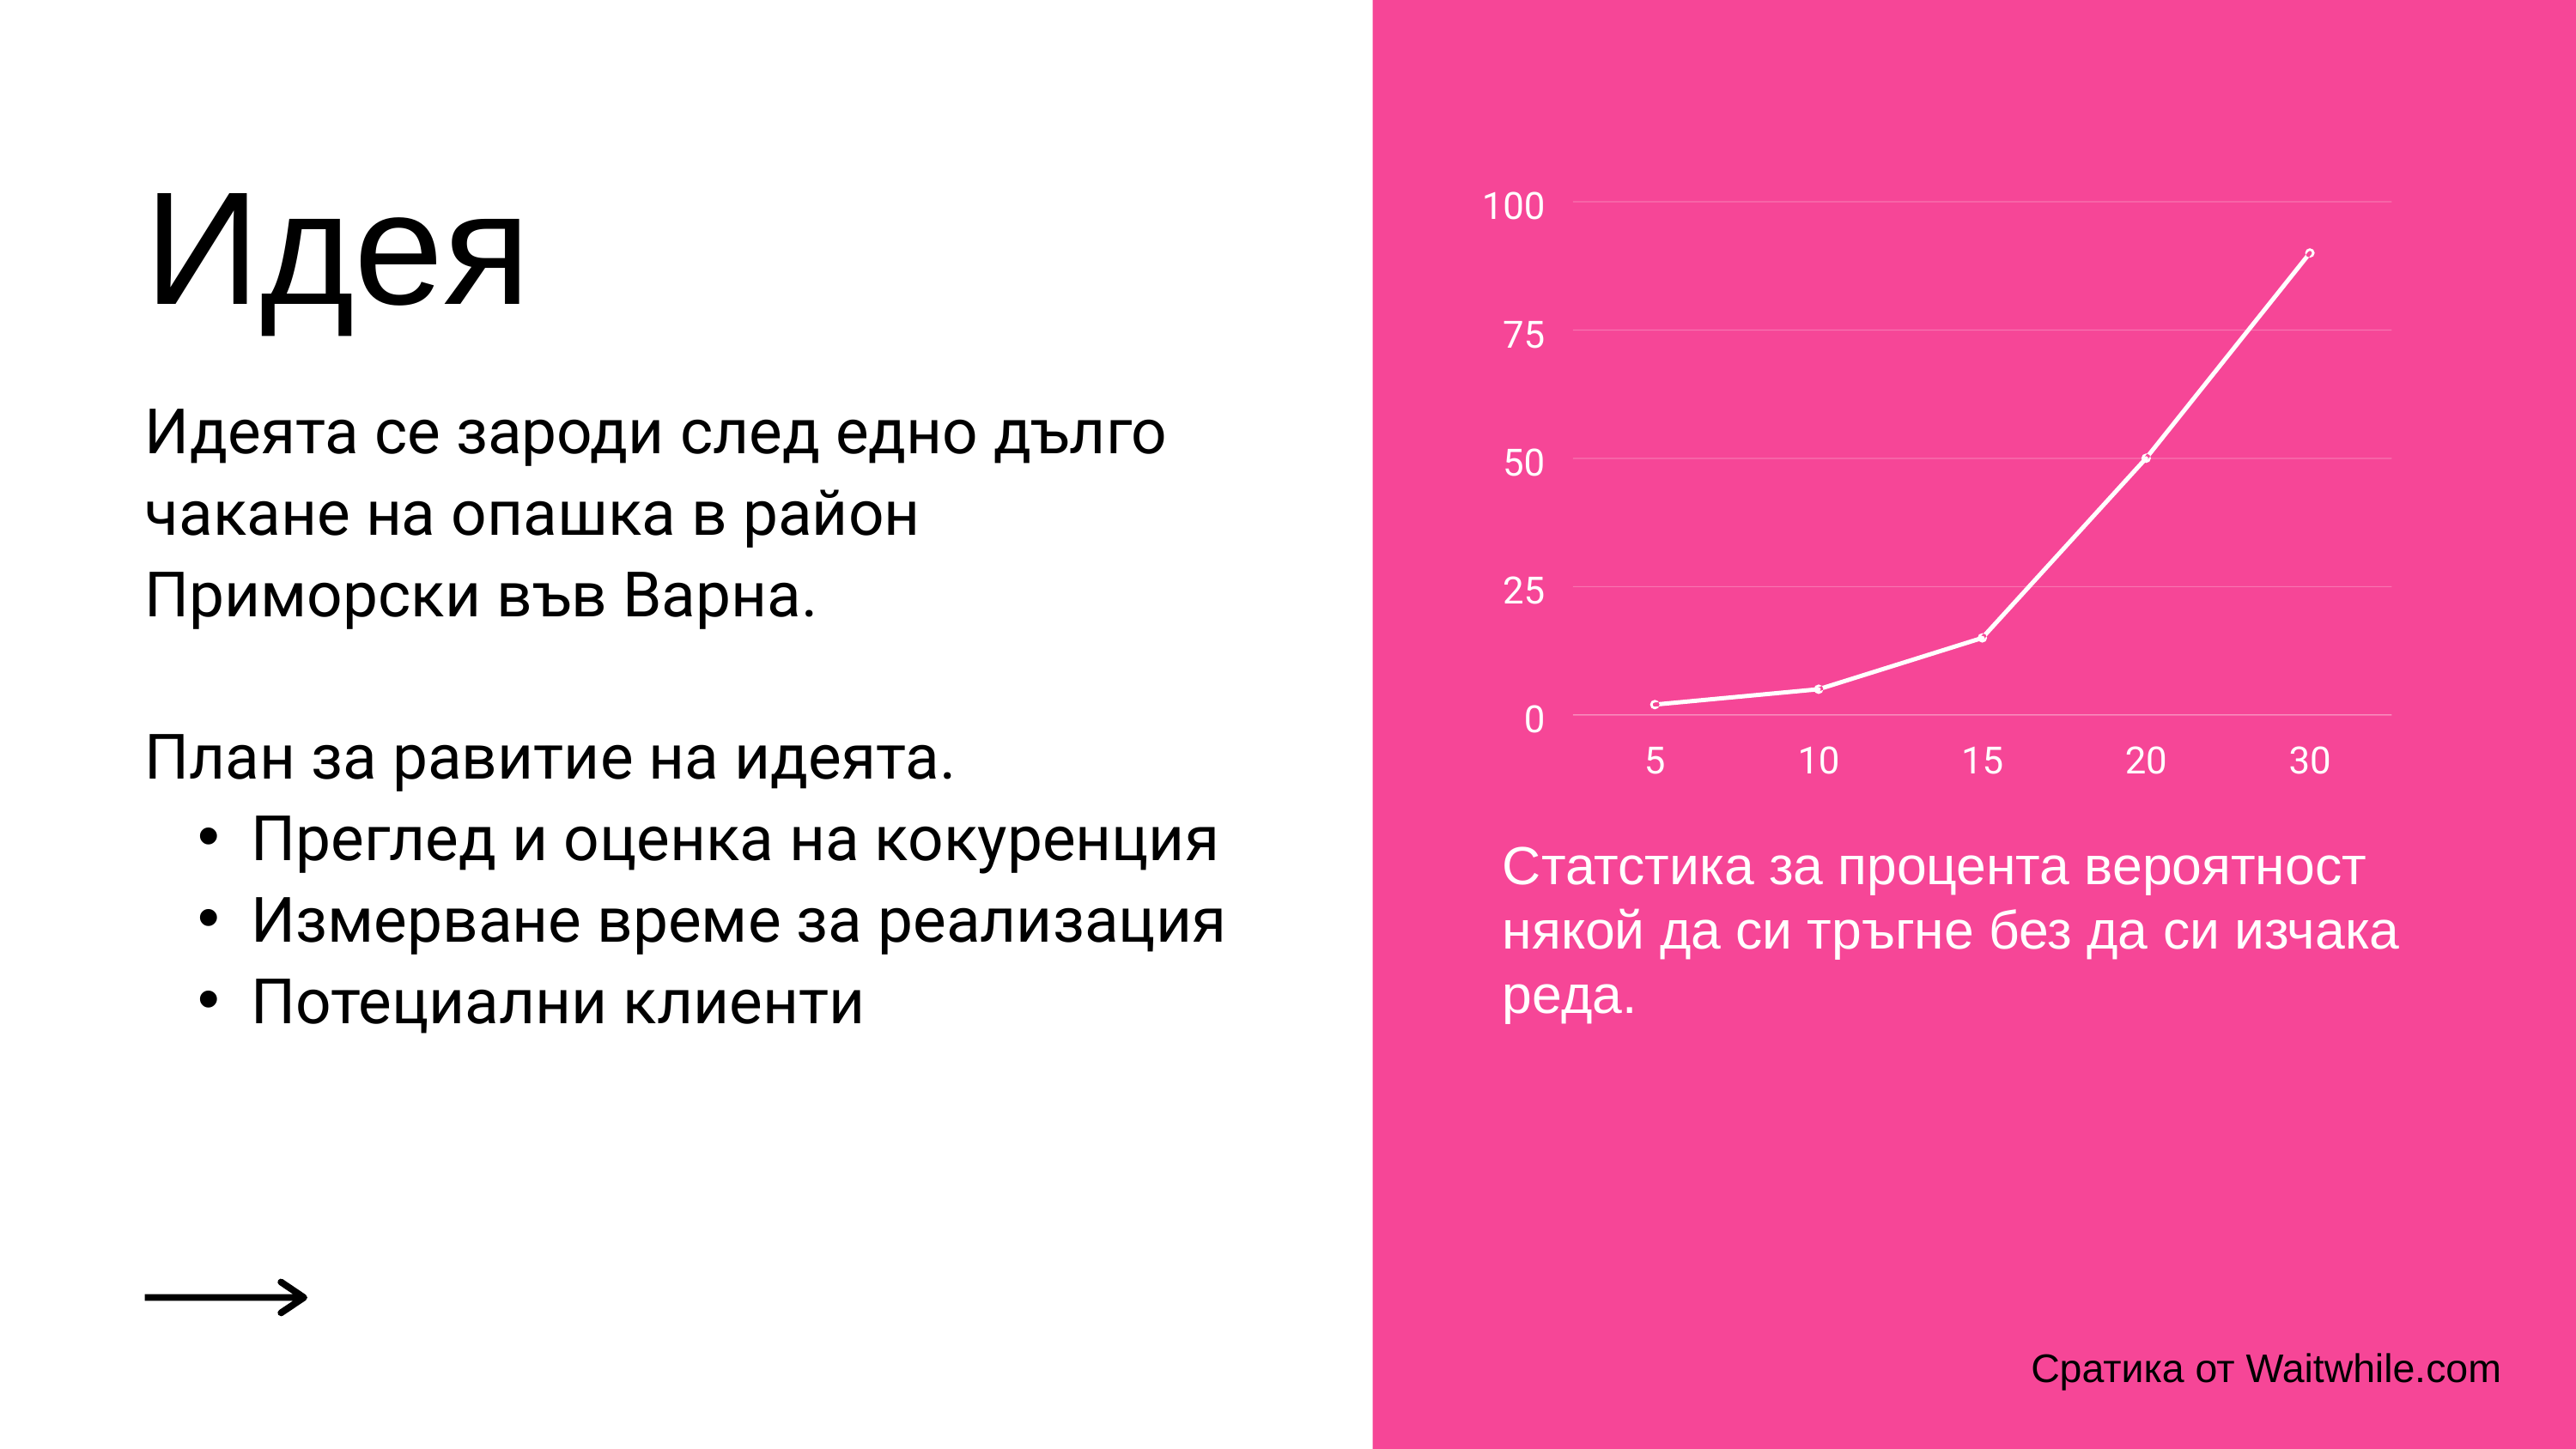

Идея
Идеята се зароди след едно дълго чакане на опашка в район Приморски във Варна.

План за равитие на идеята.
Преглед и оценка на кокуренция
Измерване време за реализация
Потециални клиенти
100

75
50
25
0
5
10
15
20
30
Статстика за процента вероятност някой да си тръгне без да си изчака реда.

Сратика от Waitwhile.com